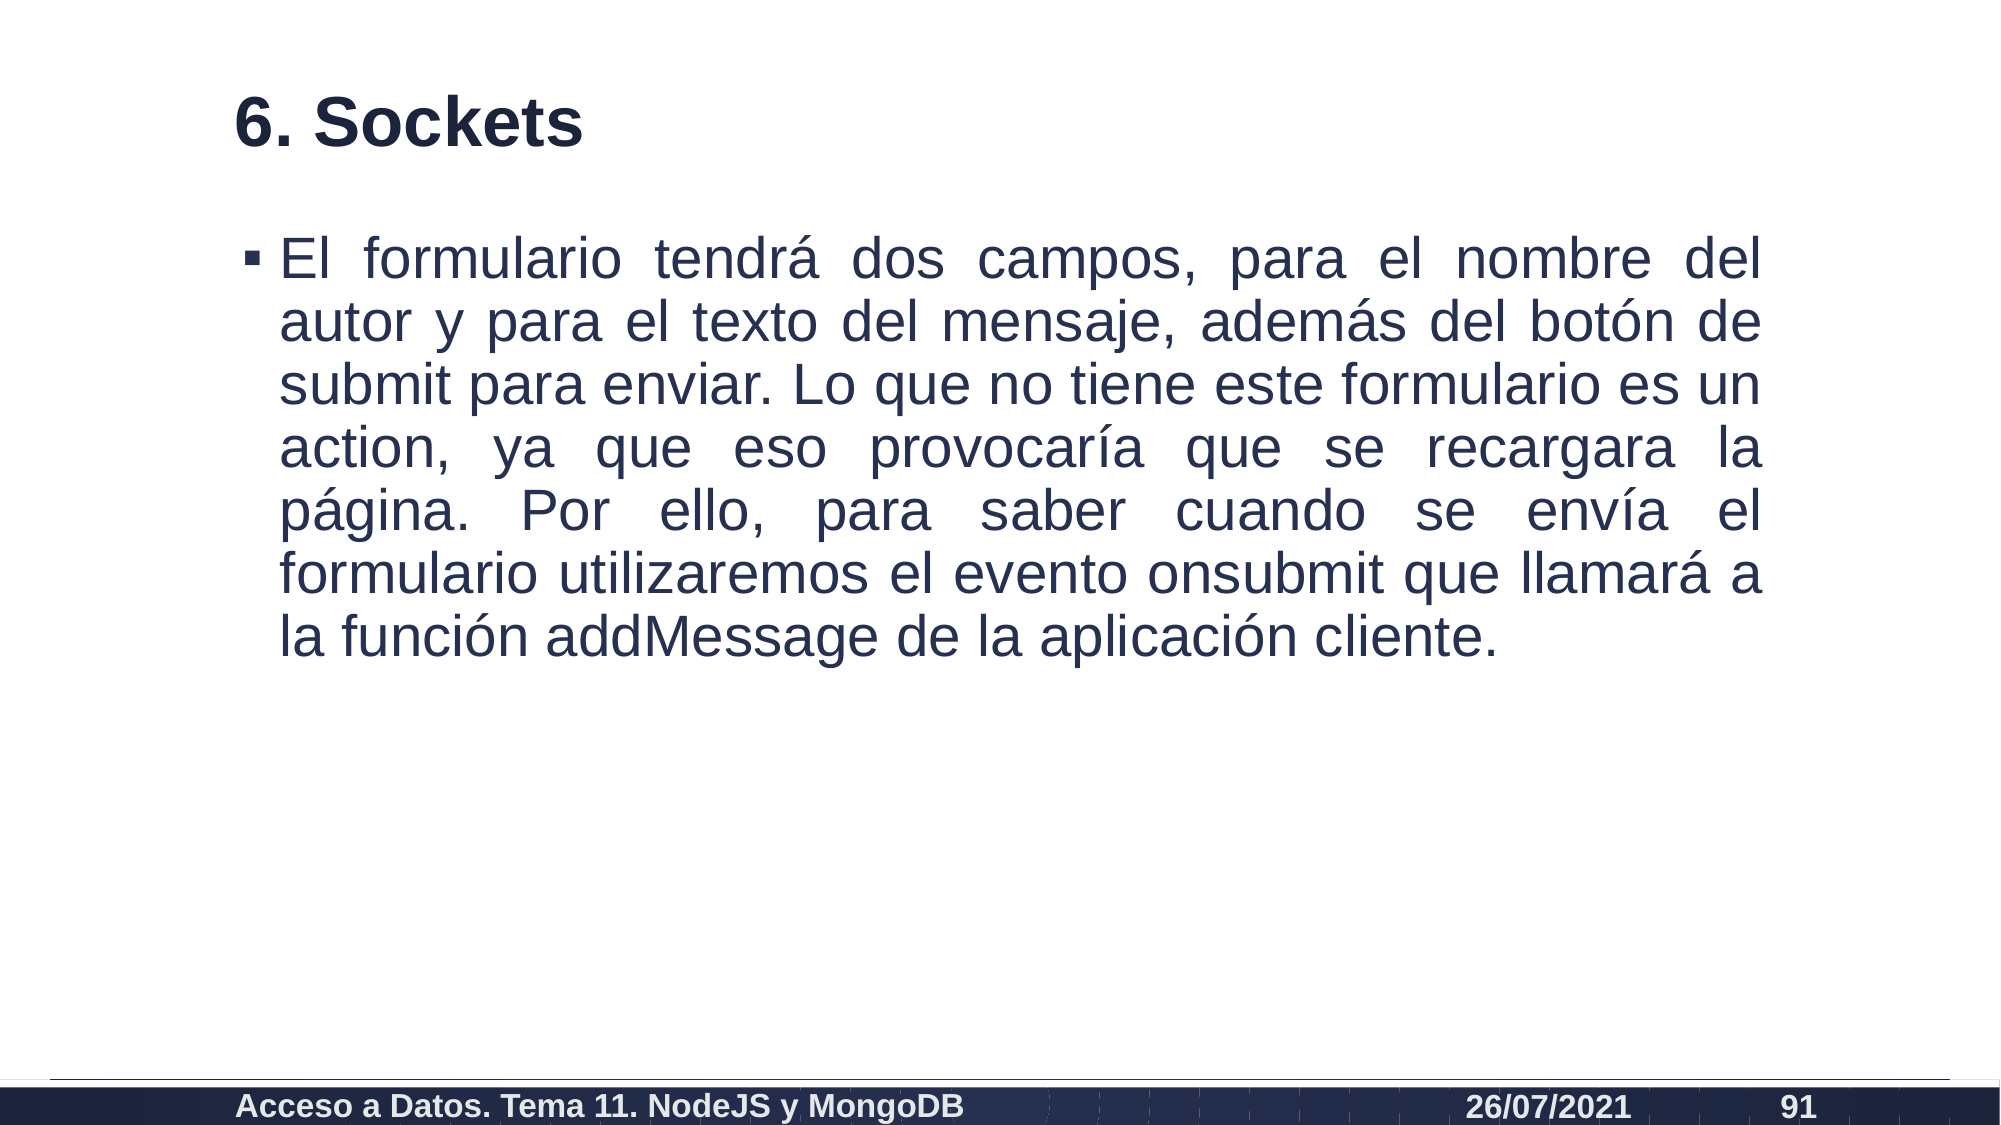

# 6. Sockets
El formulario tendrá dos campos, para el nombre del autor y para el texto del mensaje, además del botón de submit para enviar. Lo que no tiene este formulario es un action, ya que eso provocaría que se recargara la página. Por ello, para saber cuando se envía el formulario utilizaremos el evento onsubmit que llamará a la función addMessage de la aplicación cliente.
Acceso a Datos. Tema 11. NodeJS y MongoDB
26/07/2021
91